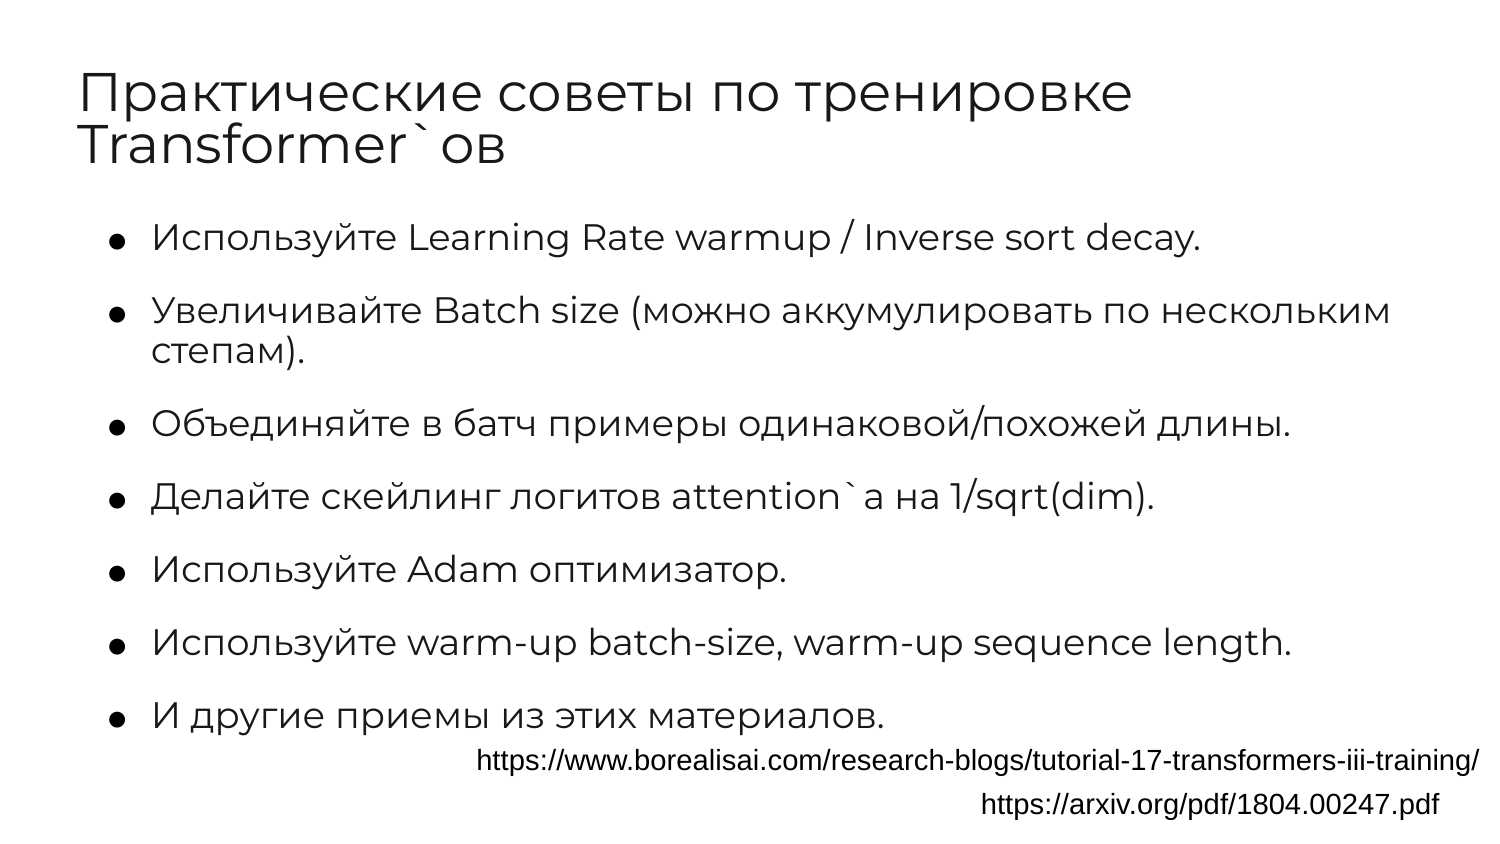

# Практические советы по тренировке Transformer`ов

Используйте Learning Rate warmup / Inverse sort decay.
Увеличивайте Batch size (можно аккумулировать по нескольким степам).
Объединяйте в батч примеры одинаковой/похожей длины.
Делайте скейлинг логитов attention`а на 1/sqrt(dim).
Используйте Adam оптимизатор.
Используйте warm-up batch-size, warm-up sequence length.
И другие приемы из этих материалов.
https://www.borealisai.com/research-blogs/tutorial-17-transformers-iii-training/
https://arxiv.org/pdf/1804.00247.pdf